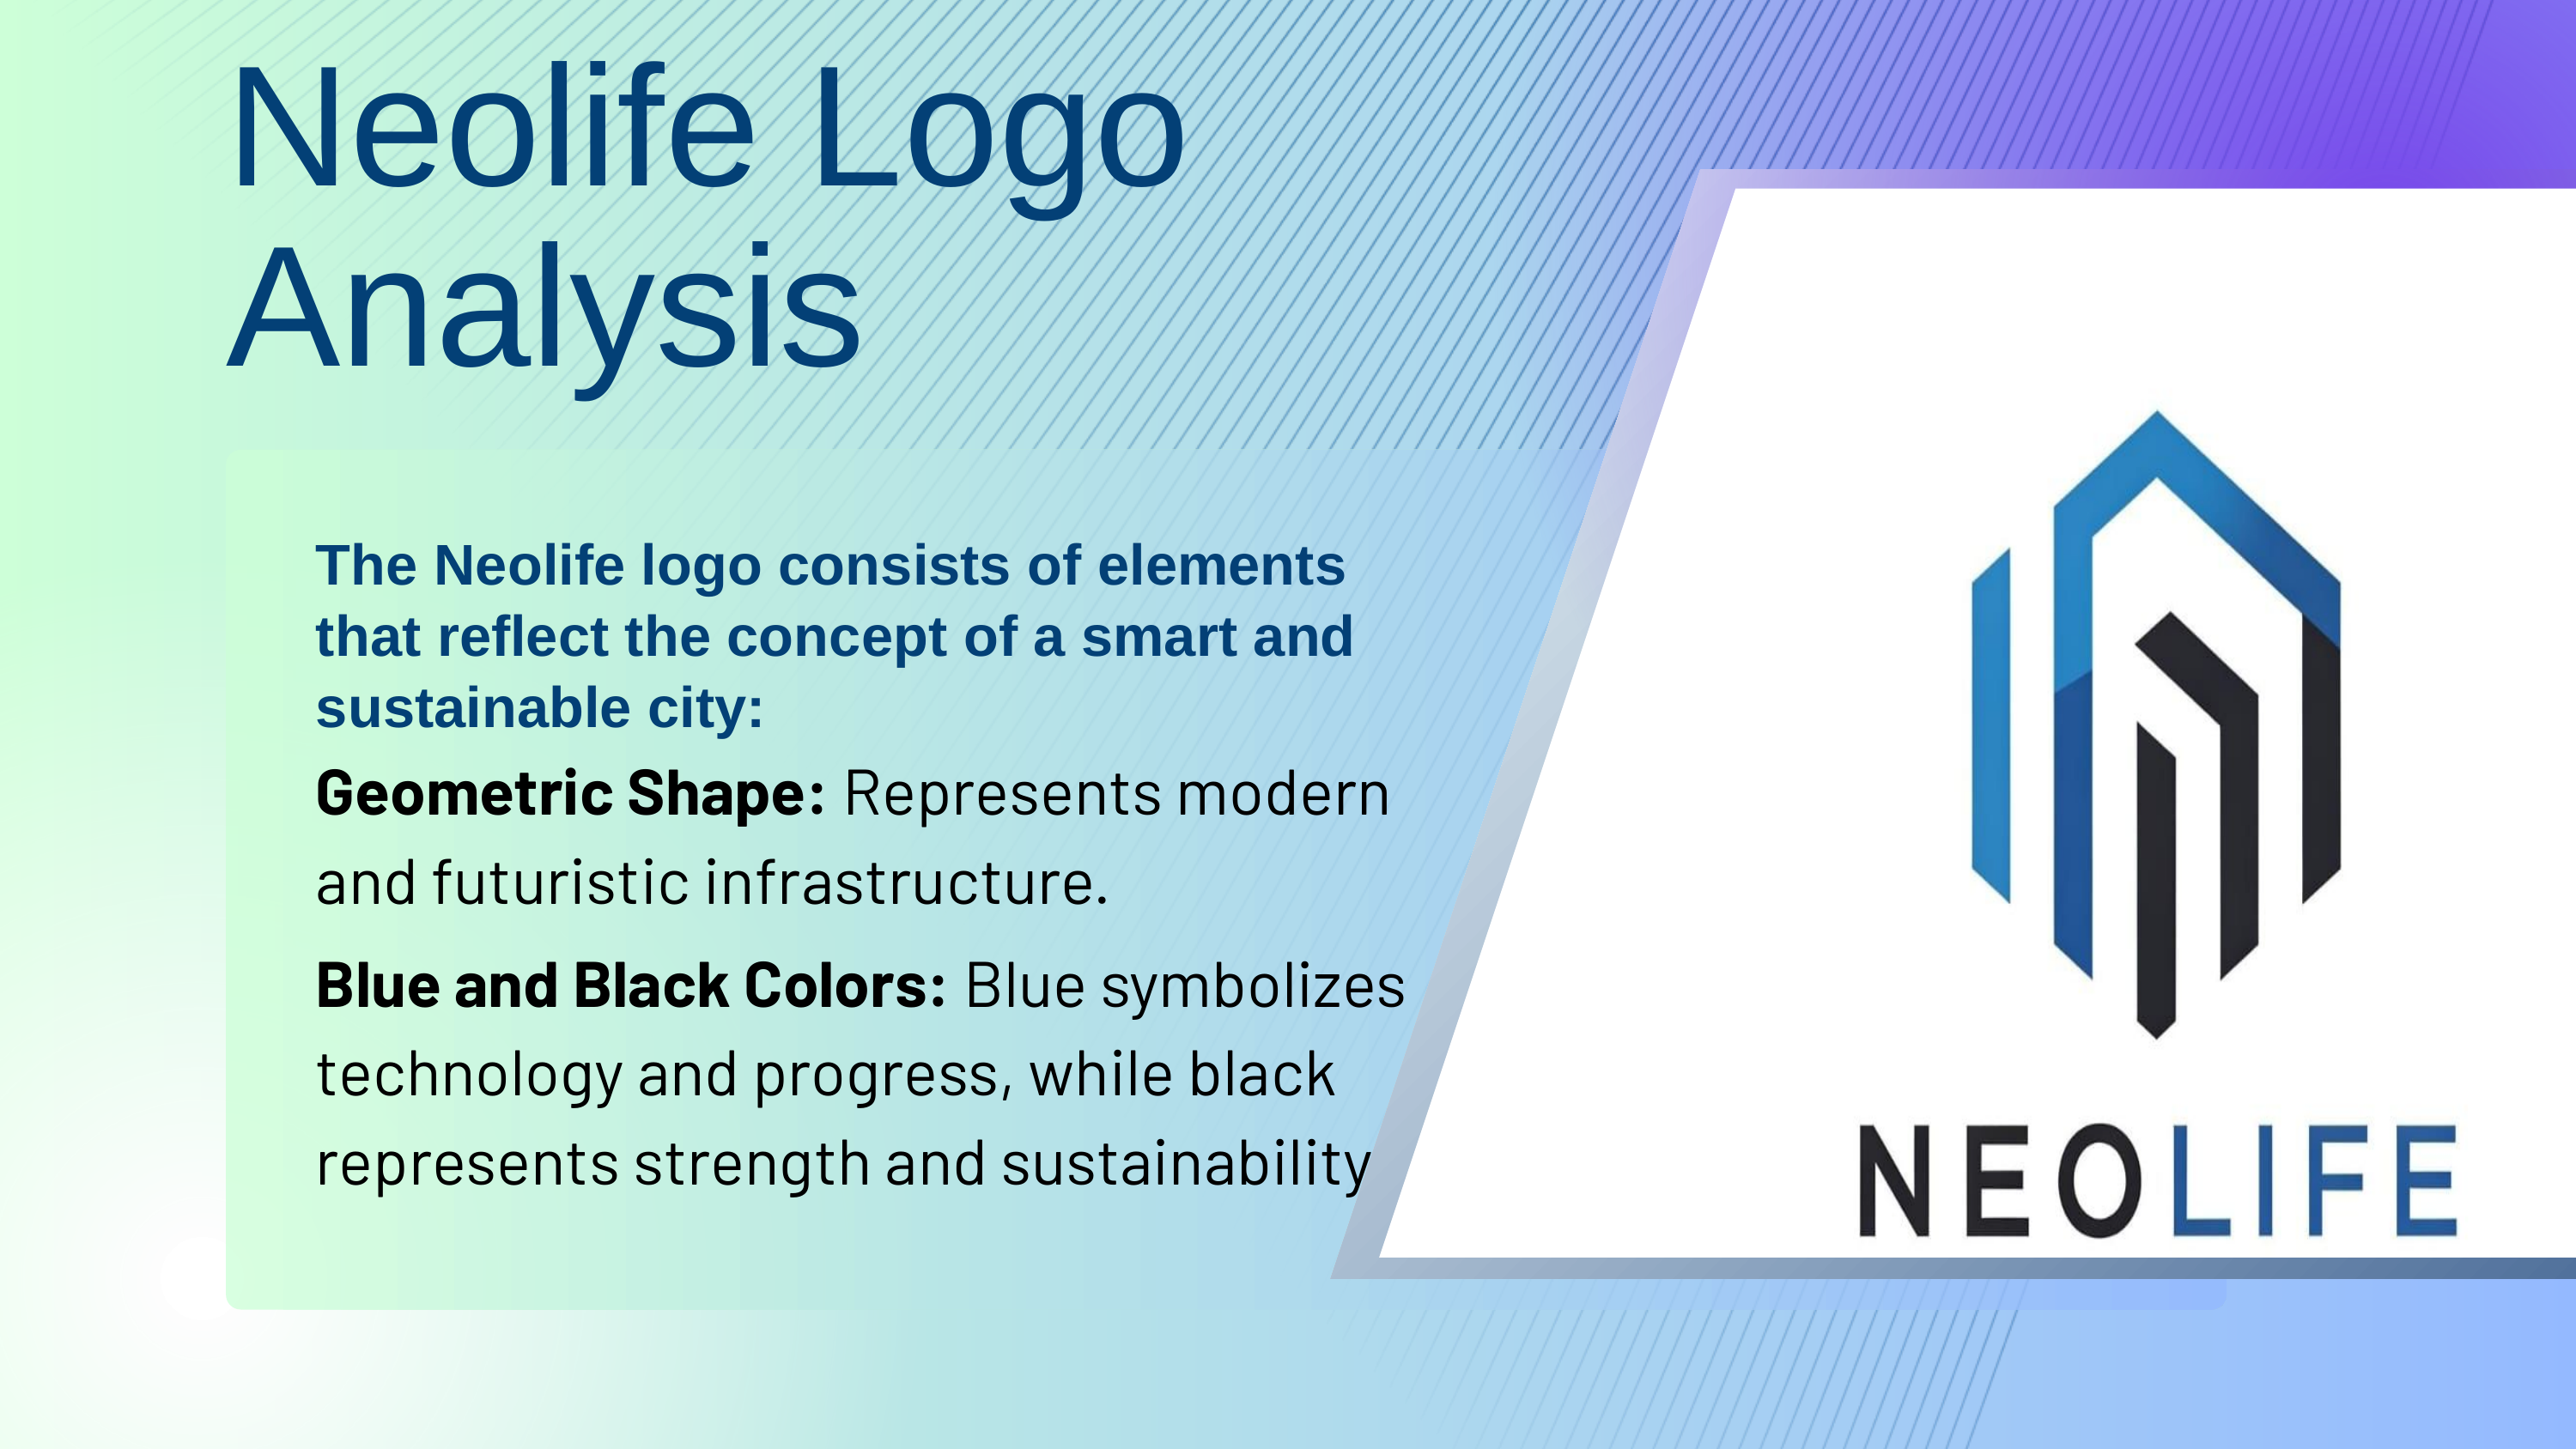

Neolife Logo Analysis

The Neolife logo consists of elements that reflect the concept of a smart and sustainable city:
Geometric Shape: Represents modern     and futuristic infrastructure.
Blue and Black Colors: Blue symbolizes technology and progress, while black represents strength and sustainability.